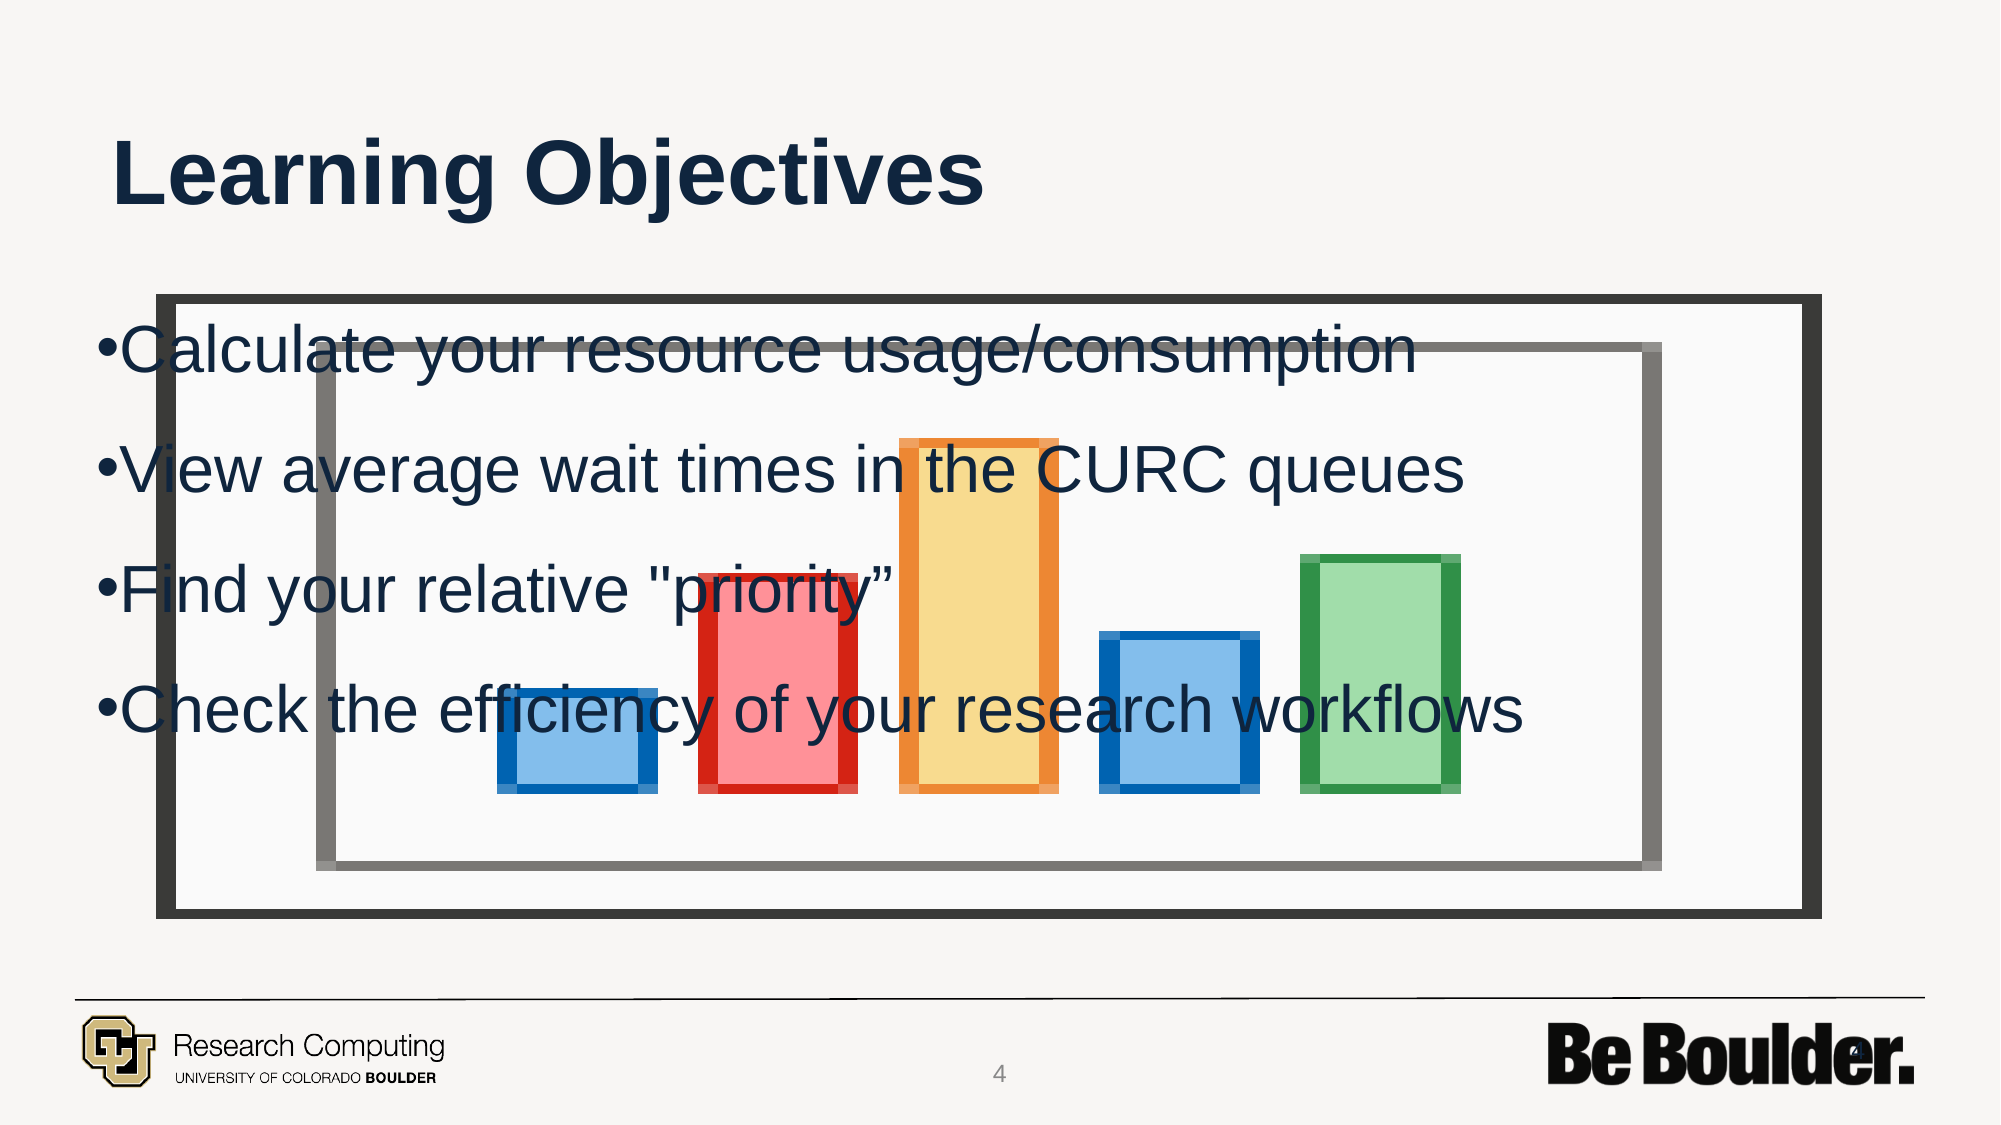

# Learning Objectives
Calculate your resource usage/consumption
View average wait times in the CURC queues
Find your relative "priority”
Check the efficiency of your research workflows

4
4